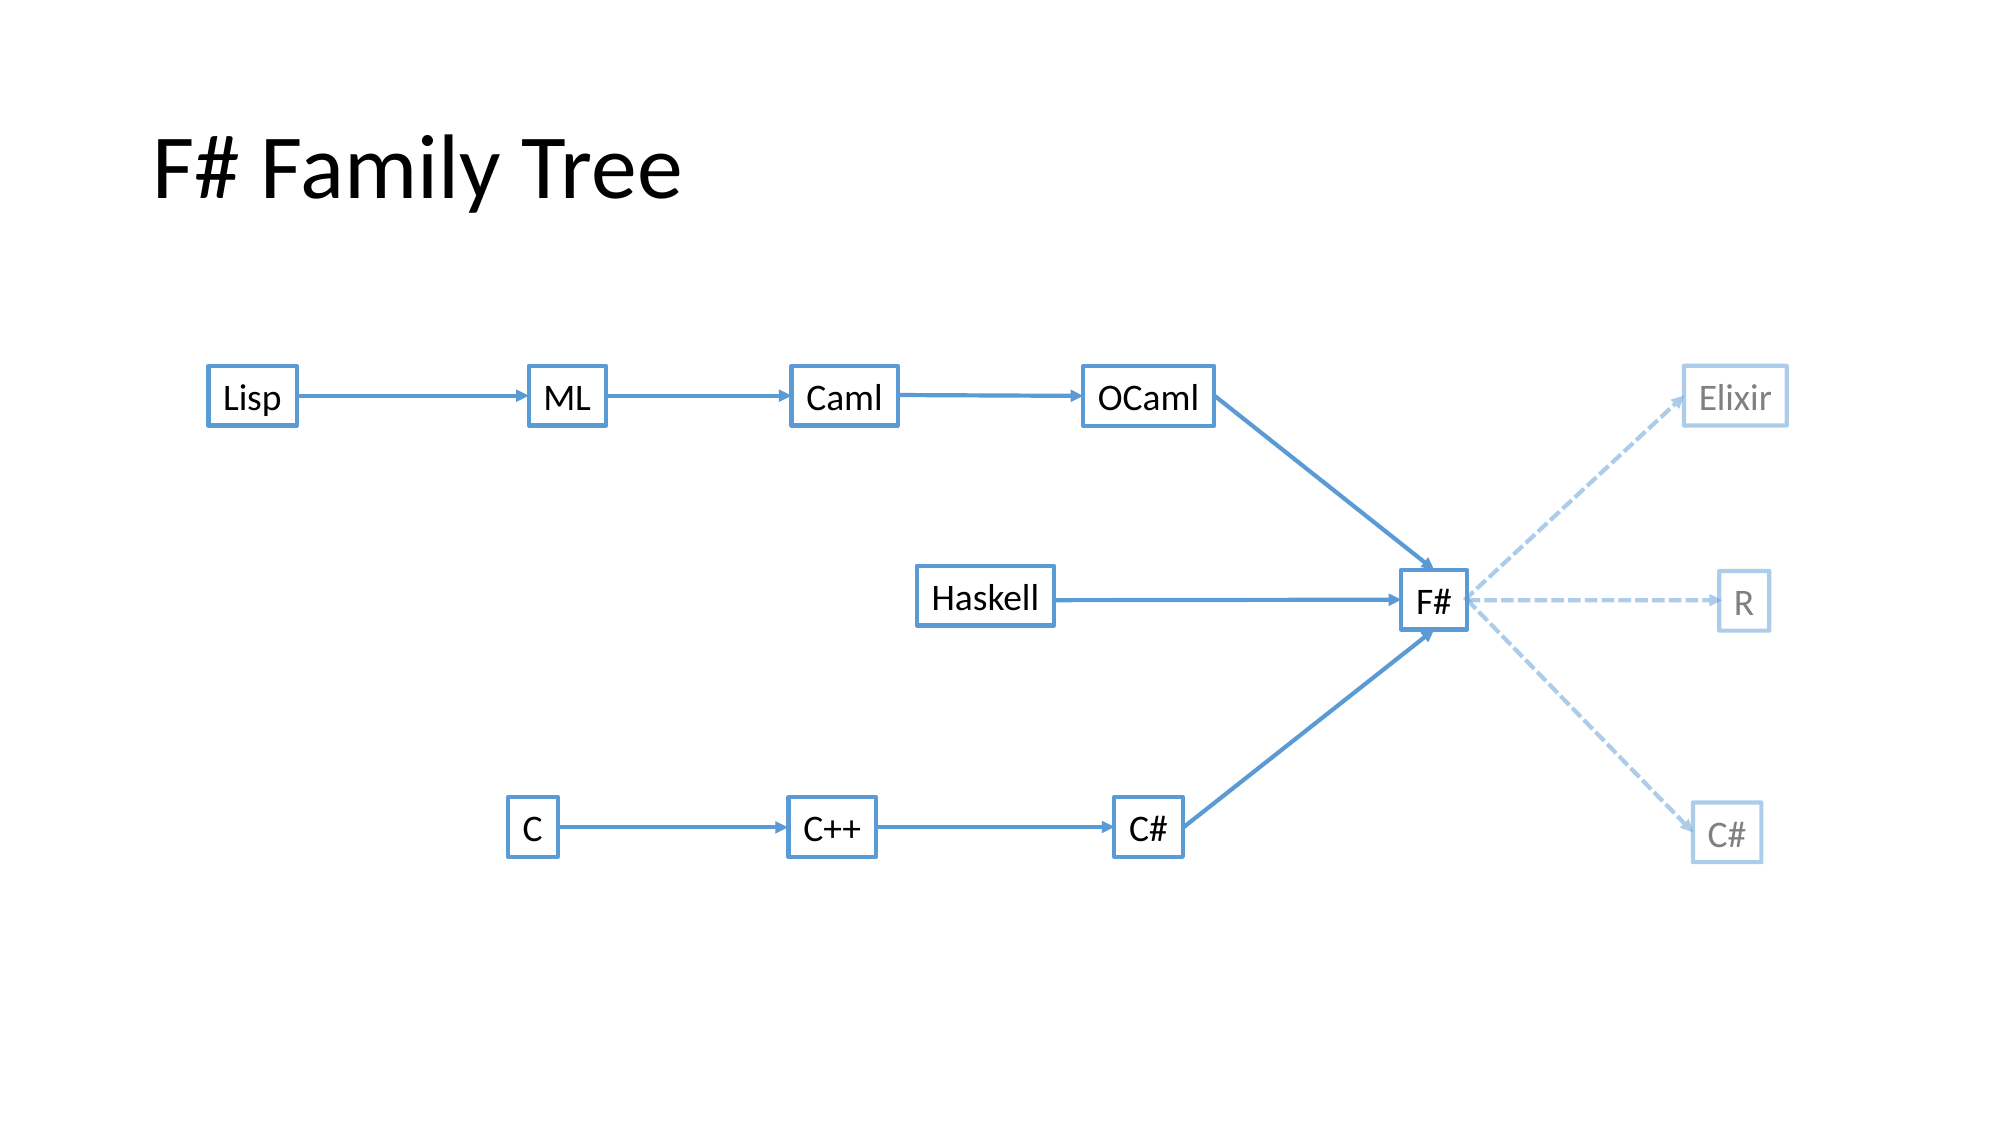

# F# Family Tree
Lisp
ML
Caml
Elixir
OCaml
Haskell
F#
R
C
C++
C#
C#